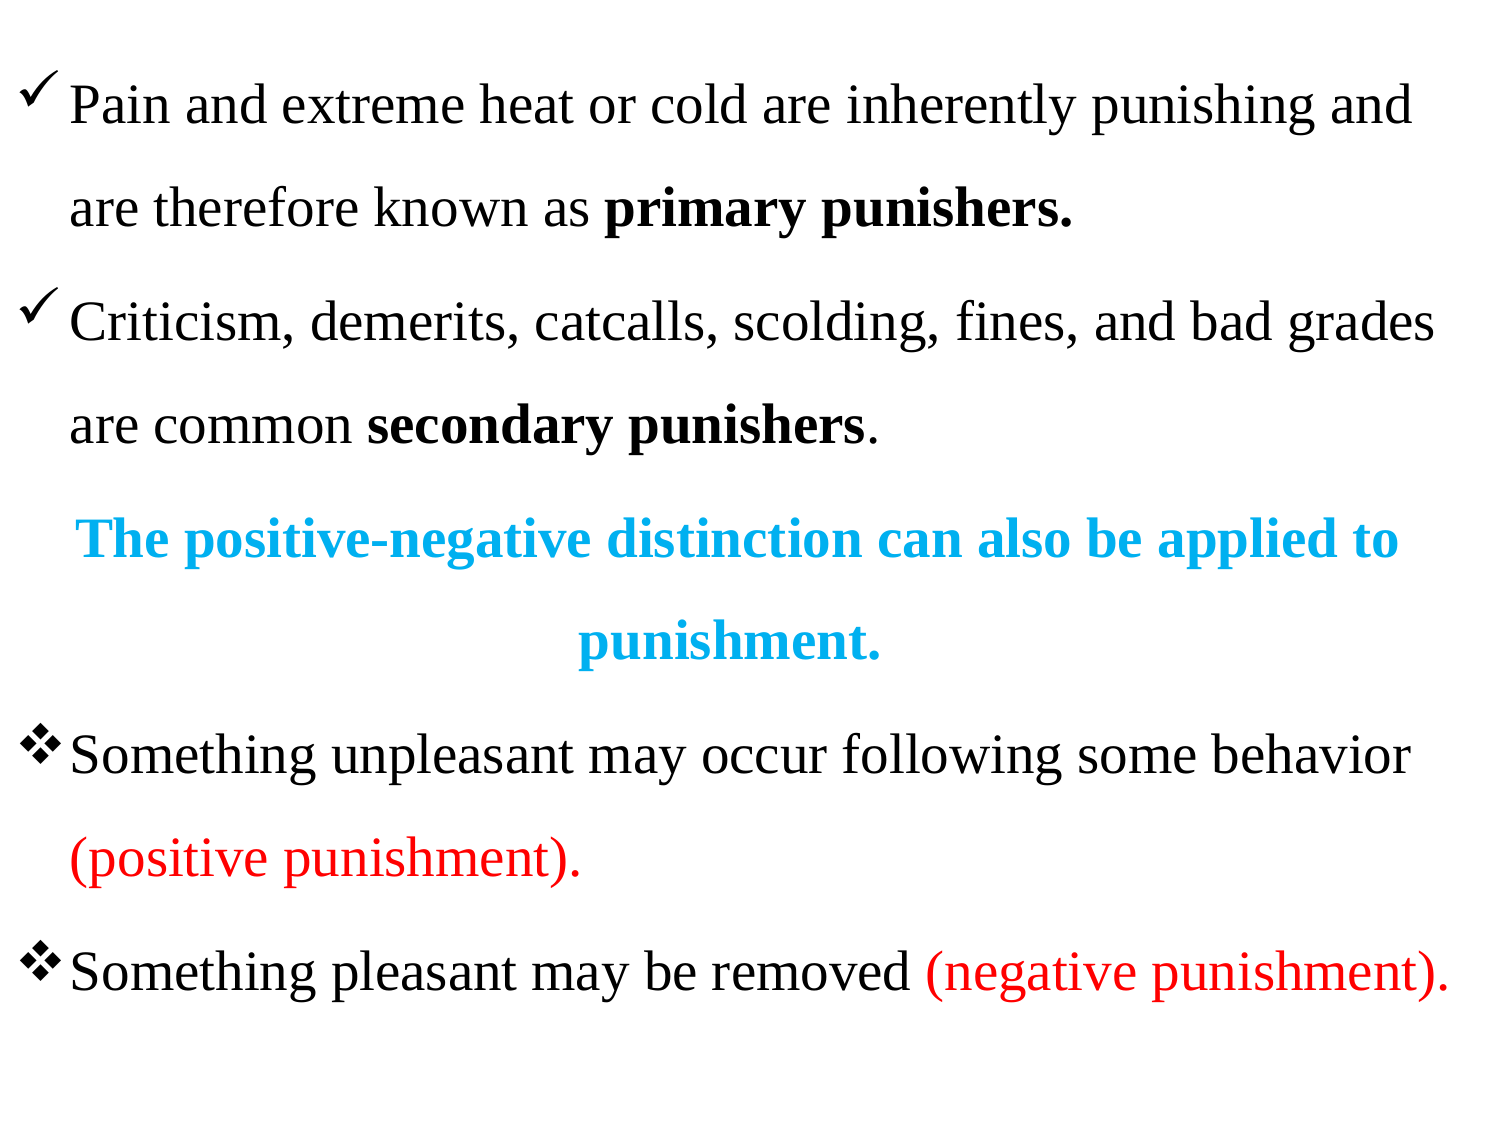

Pain and extreme heat or cold are inherently punishing and are therefore known as primary punishers.
Criticism, demerits, catcalls, scolding, fines, and bad grades are common secondary punishers.
The positive-negative distinction can also be applied to punishment.
Something unpleasant may occur following some behavior (positive punishment).
Something pleasant may be removed (negative punishment).